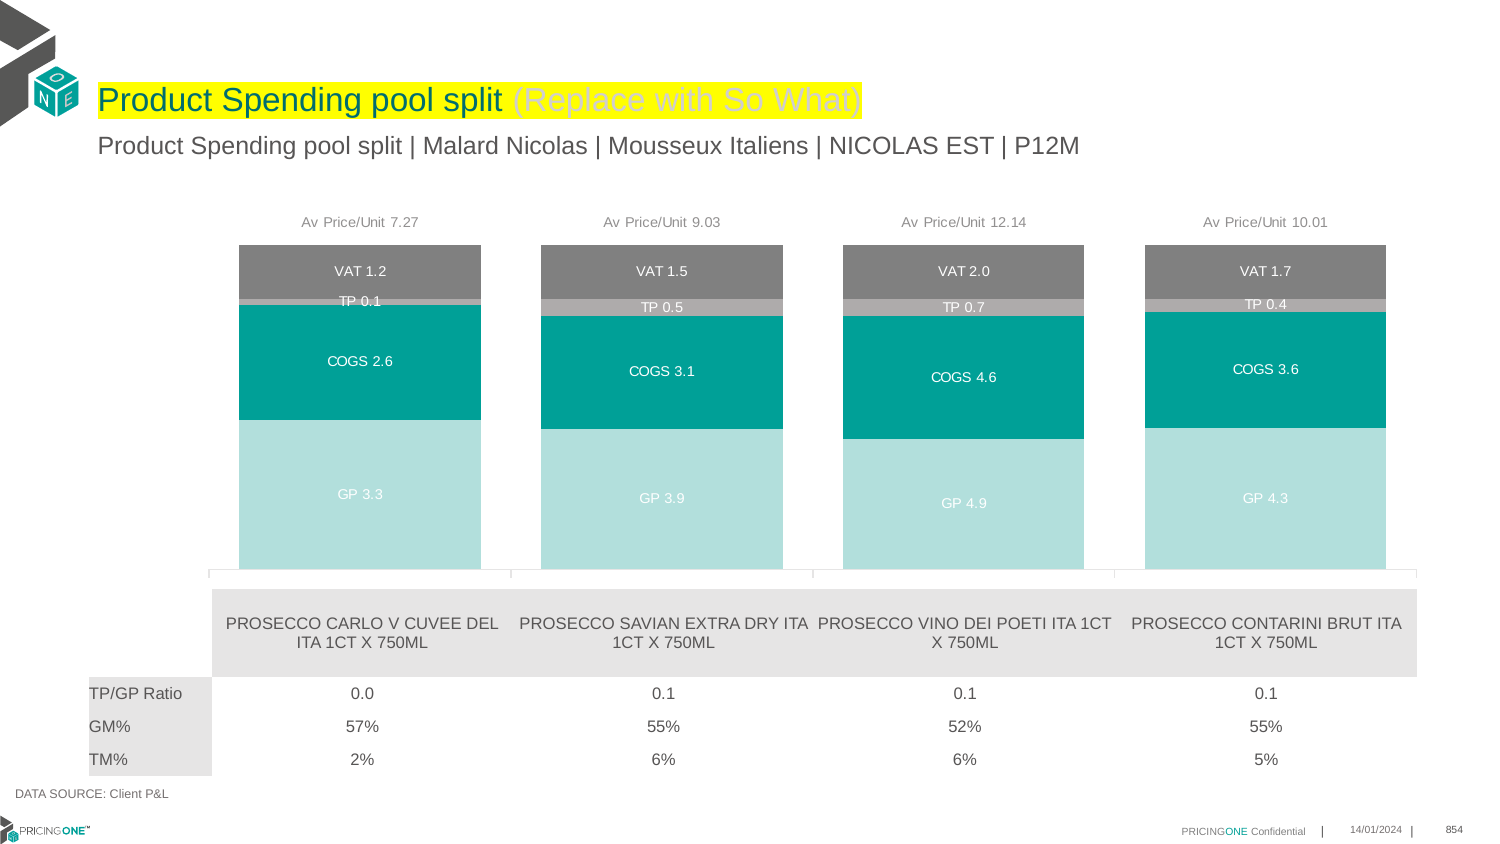

# Product Spending pool split (Replace with So What)
Product Spending pool split | Malard Nicolas | Mousseux Italiens | NICOLAS EST | P12M

### Chart

| Category | GP | COGS | TP | VAT |
|---|---|---|---|---|
| Av Price/Unit 7.27 | 3.349512190812721 | 2.5742409893992937 | 0.13190053003533642 | 1.2111307420494692 |
| Av Price/Unit 9.03 | 3.917382988505747 | 3.144197011494253 | 0.467155632183907 | 1.5057471264367817 |
| Av Price/Unit 12.14 | 4.891965258215962 | 4.570930985915493 | 0.6505928012519568 | 2.022691705790296 |
| Av Price/Unit 10.01 | 4.3265 | 3.5724 | 0.3893136950904408 | 1.6576227390180873 |
|  | PROSECCO CARLO V CUVEE DEL ITA 1CT X 750ML | PROSECCO SAVIAN EXTRA DRY ITA 1CT X 750ML | PROSECCO VINO DEI POETI ITA 1CT X 750ML | PROSECCO CONTARINI BRUT ITA 1CT X 750ML |
| --- | --- | --- | --- | --- |
| TP/GP Ratio | 0.0 | 0.1 | 0.1 | 0.1 |
| GM% | 57% | 55% | 52% | 55% |
| TM% | 2% | 6% | 6% | 5% |
DATA SOURCE: Client P&L

14/01/2024
854